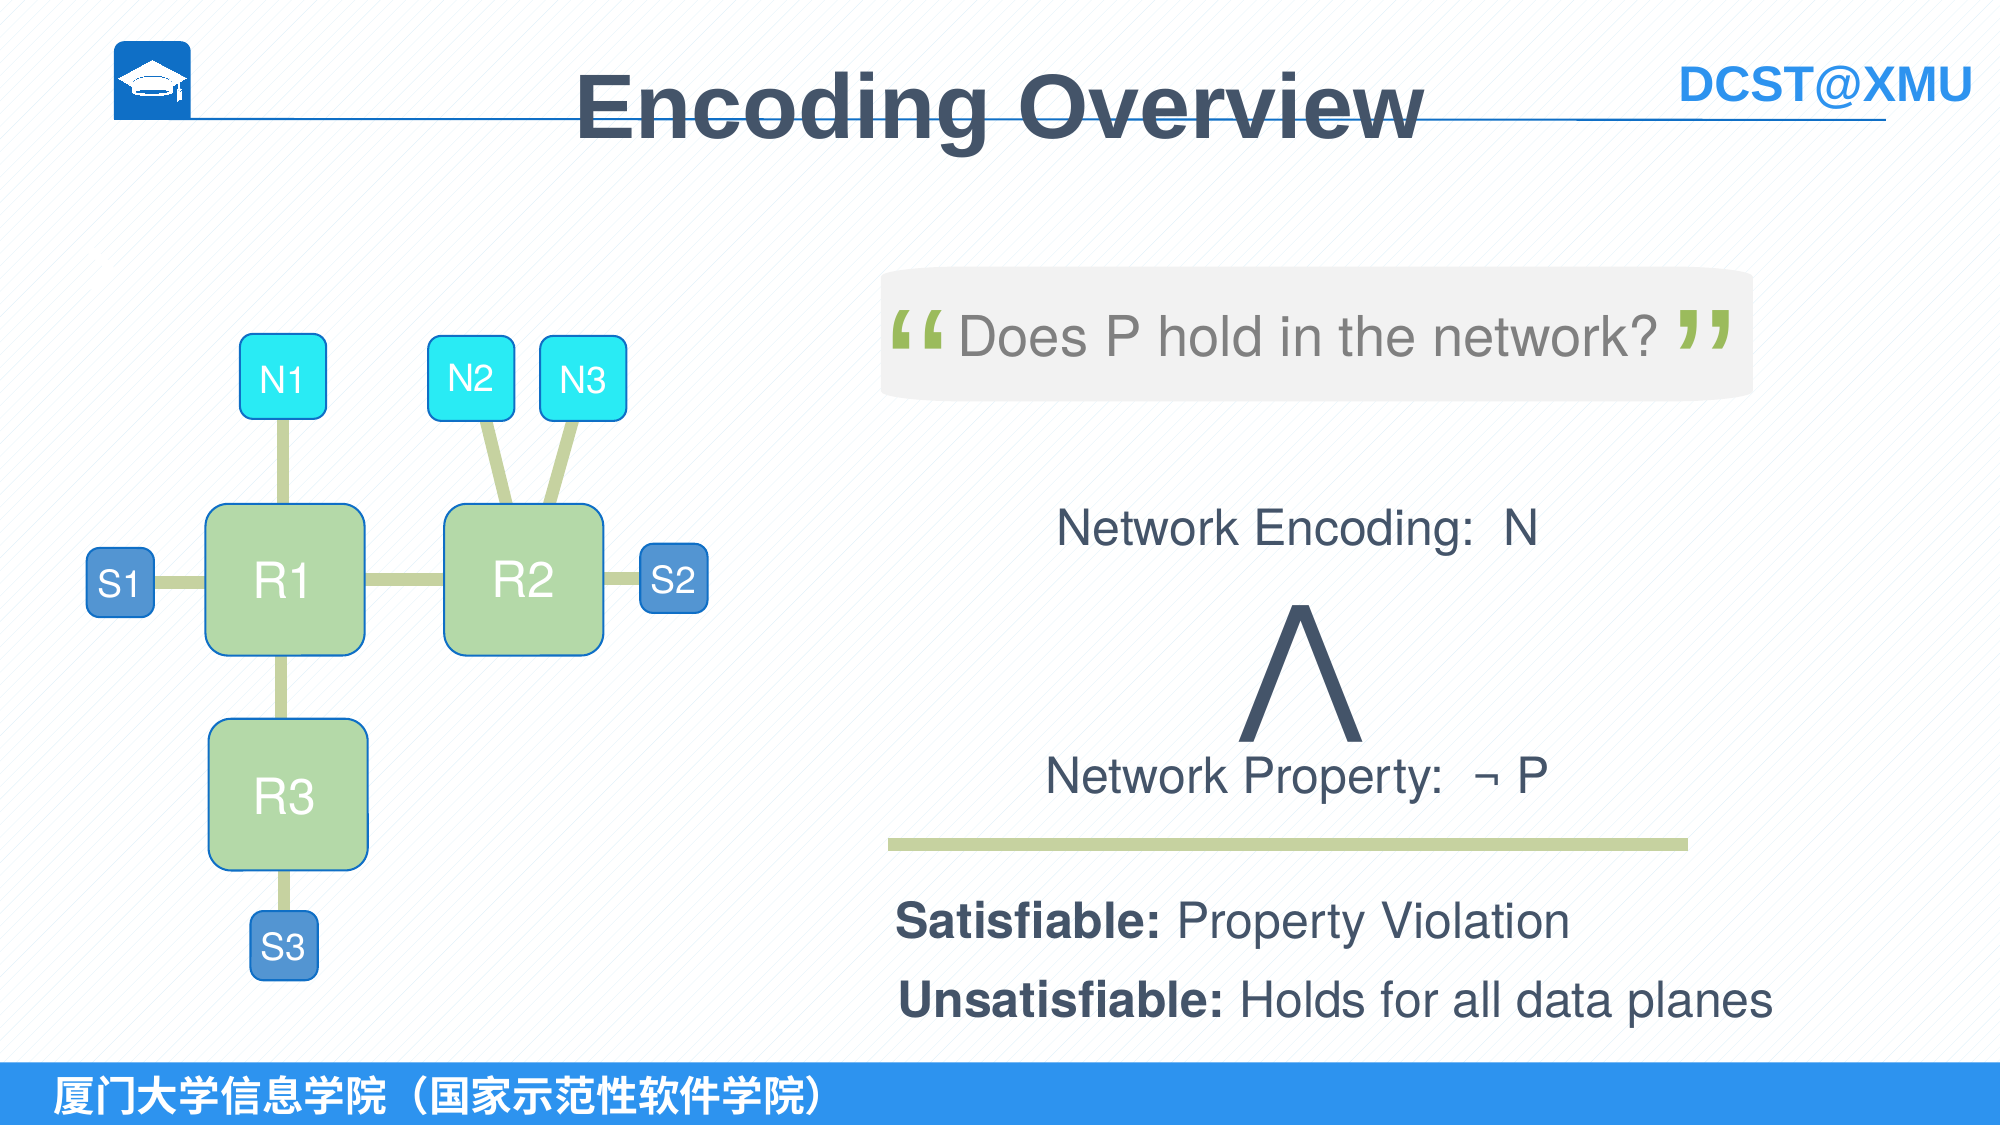

Encoding Overview

‘‘
’’

Does P hold in the network?

N2
N1
N3

R2

R1

S2
S1

R3

S3
Network Encoding:  N
⋀
Network Property:  ¬ P

Satisfiable: Property Violation
Unsatisfiable: Holds for all data planes